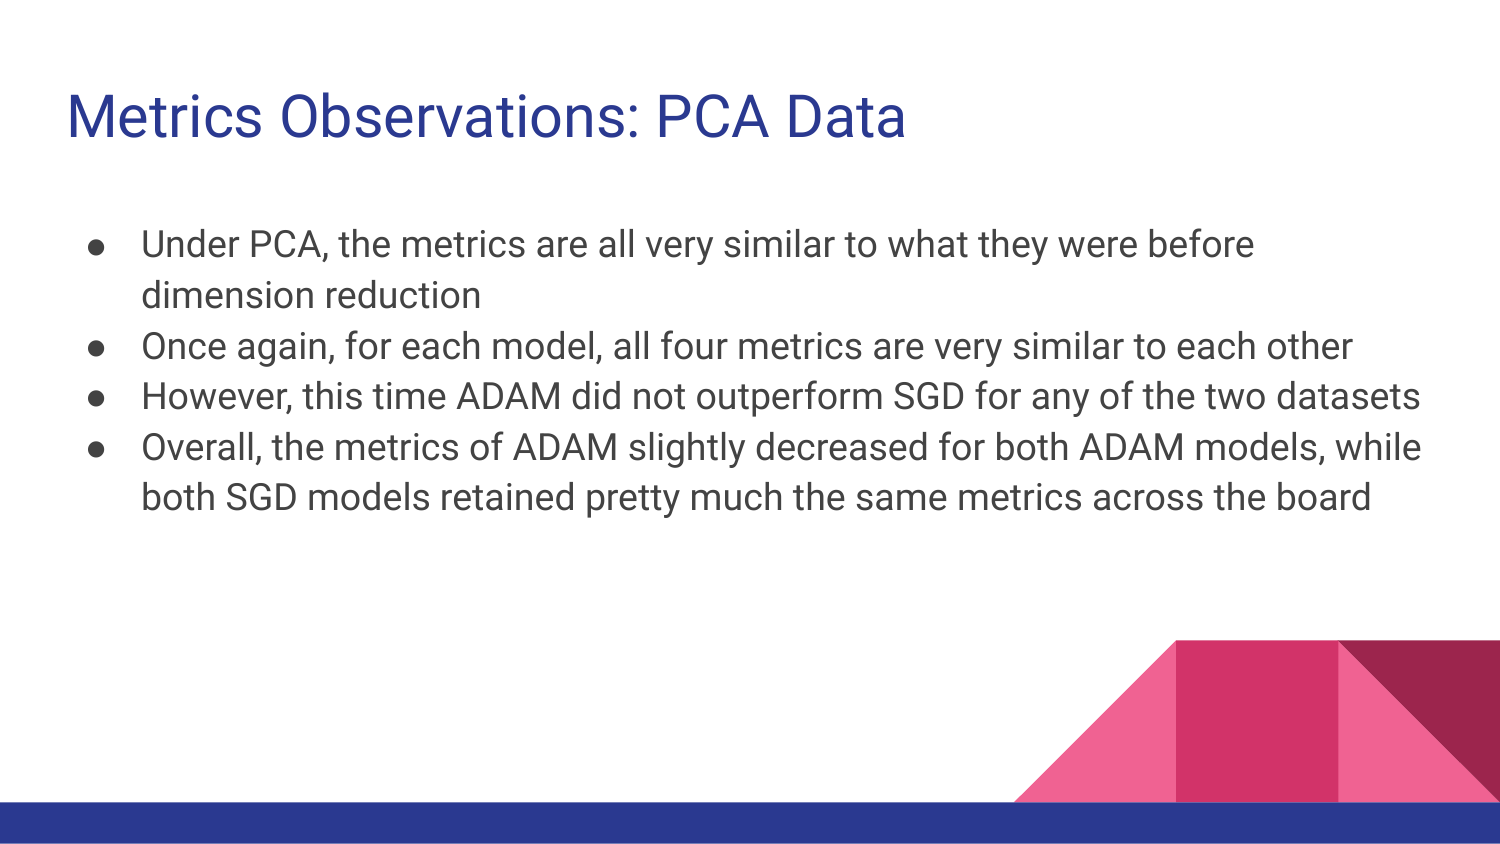

# Metrics Observations: PCA Data
Under PCA, the metrics are all very similar to what they were before dimension reduction
Once again, for each model, all four metrics are very similar to each other
However, this time ADAM did not outperform SGD for any of the two datasets
Overall, the metrics of ADAM slightly decreased for both ADAM models, while both SGD models retained pretty much the same metrics across the board